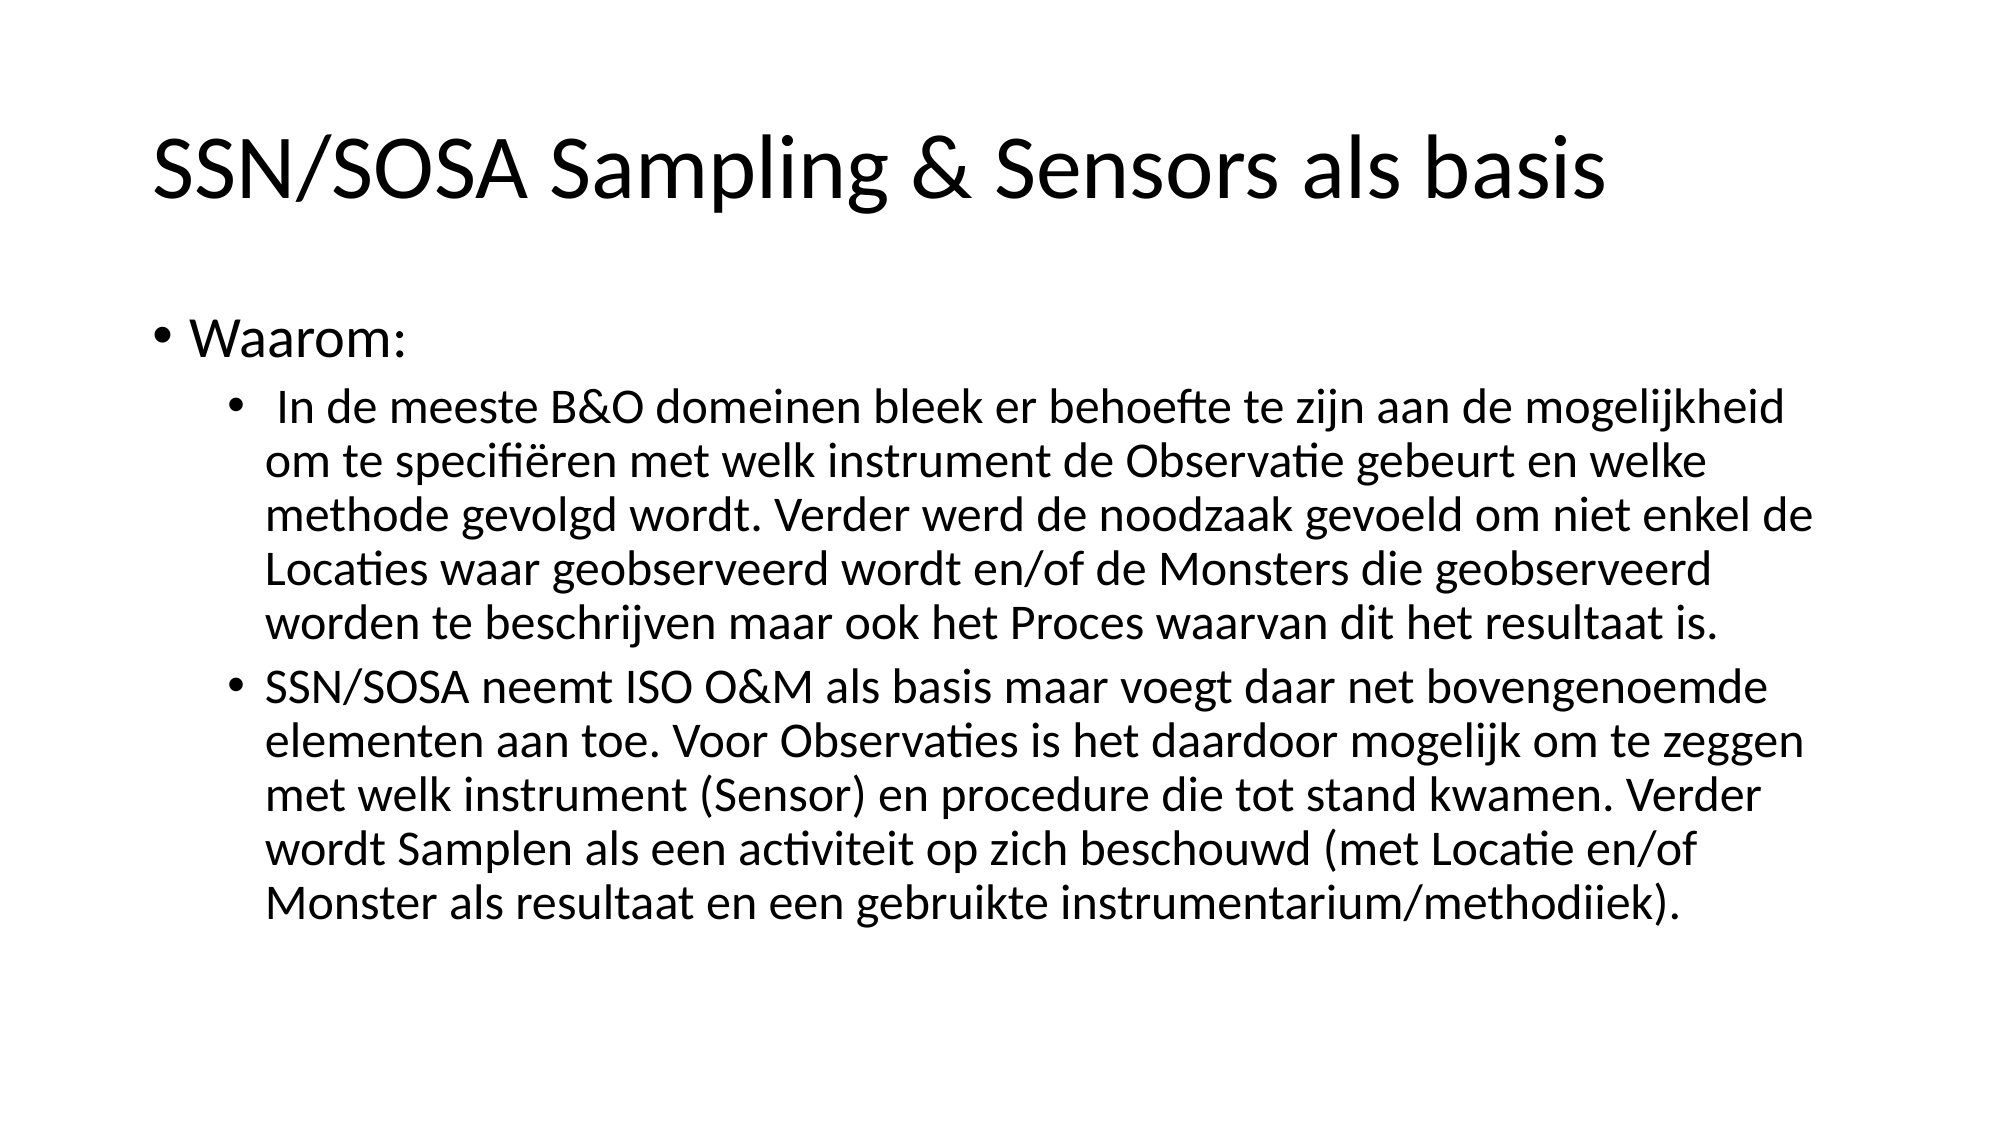

# SSN/SOSA Sampling & Sensors als basis
Waarom:
 In de meeste B&O domeinen bleek er behoefte te zijn aan de mogelijkheid om te specifiëren met welk instrument de Observatie gebeurt en welke methode gevolgd wordt. Verder werd de noodzaak gevoeld om niet enkel de Locaties waar geobserveerd wordt en/of de Monsters die geobserveerd worden te beschrijven maar ook het Proces waarvan dit het resultaat is.
SSN/SOSA neemt ISO O&M als basis maar voegt daar net bovengenoemde elementen aan toe. Voor Observaties is het daardoor mogelijk om te zeggen met welk instrument (Sensor) en procedure die tot stand kwamen. Verder wordt Samplen als een activiteit op zich beschouwd (met Locatie en/of Monster als resultaat en een gebruikte instrumentarium/methodiiek).